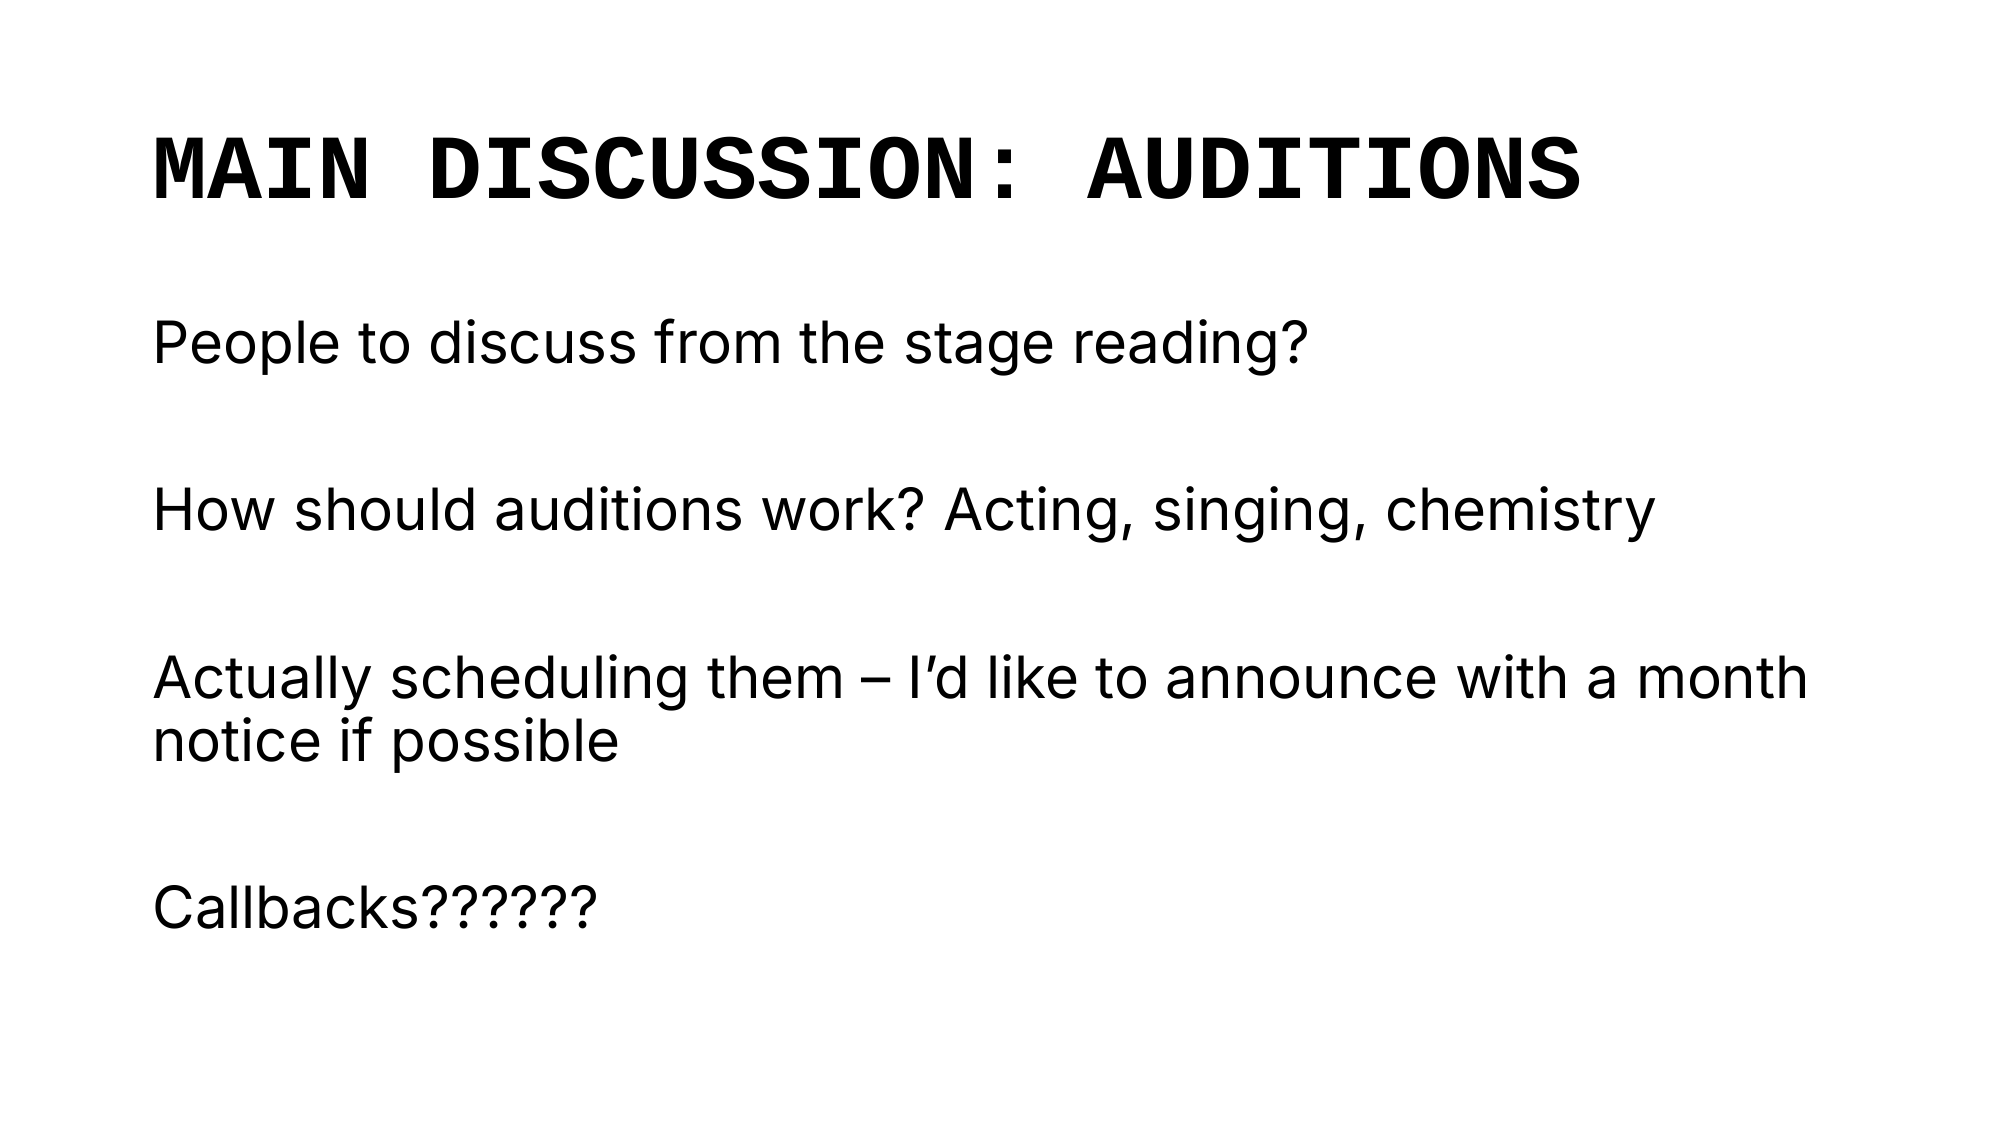

# MAIN DISCUSSION: AUDITIONS
People to discuss from the stage reading?

How should auditions work? Acting, singing, chemistry

Actually scheduling them – I’d like to announce with a month notice if possible

Callbacks??????